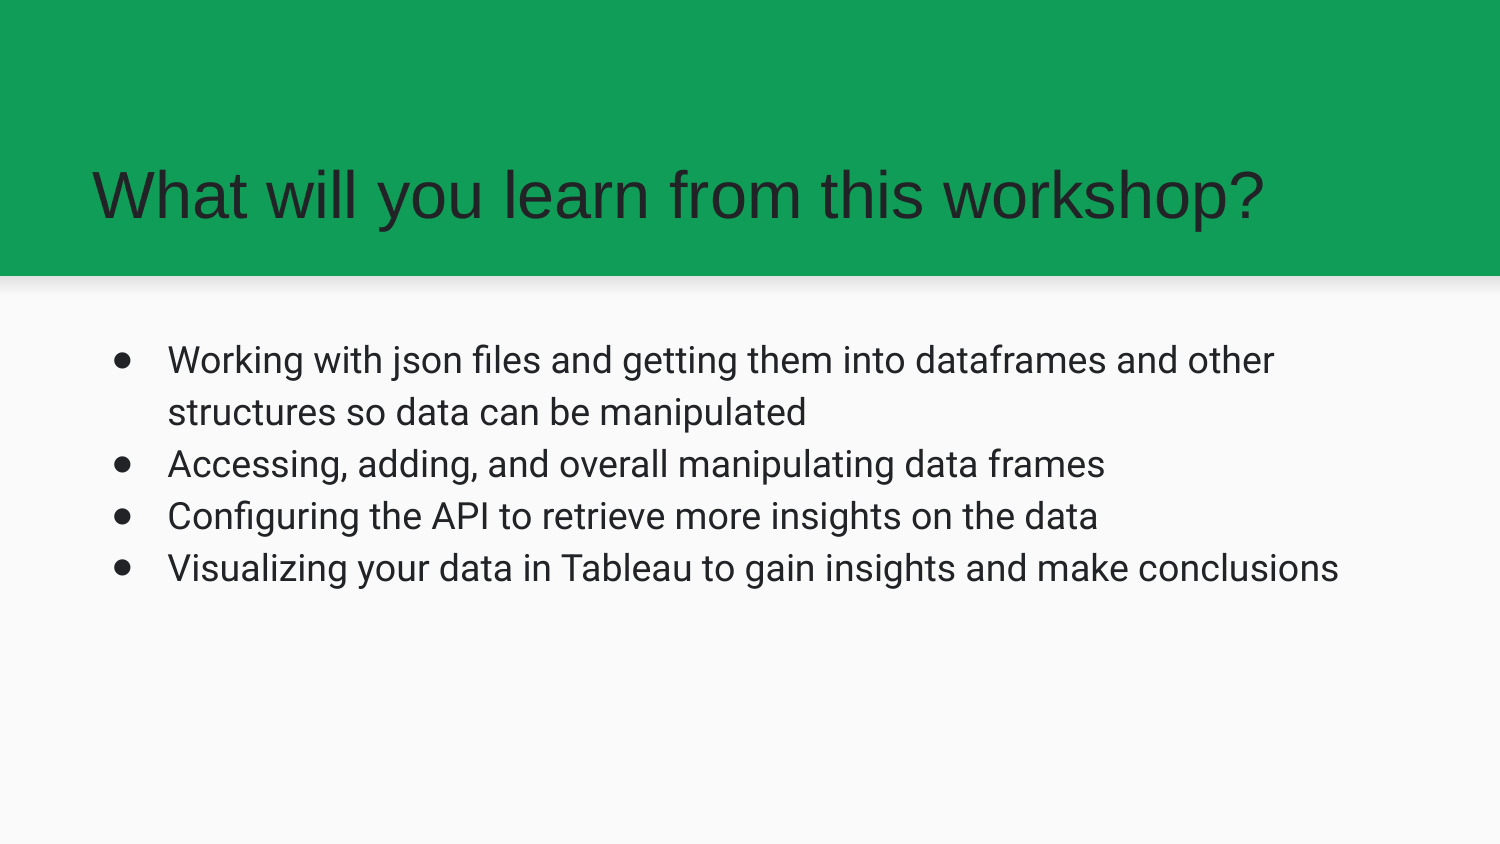

# What will you learn from this workshop?
Working with json files and getting them into dataframes and other structures so data can be manipulated
Accessing, adding, and overall manipulating data frames
Configuring the API to retrieve more insights on the data
Visualizing your data in Tableau to gain insights and make conclusions